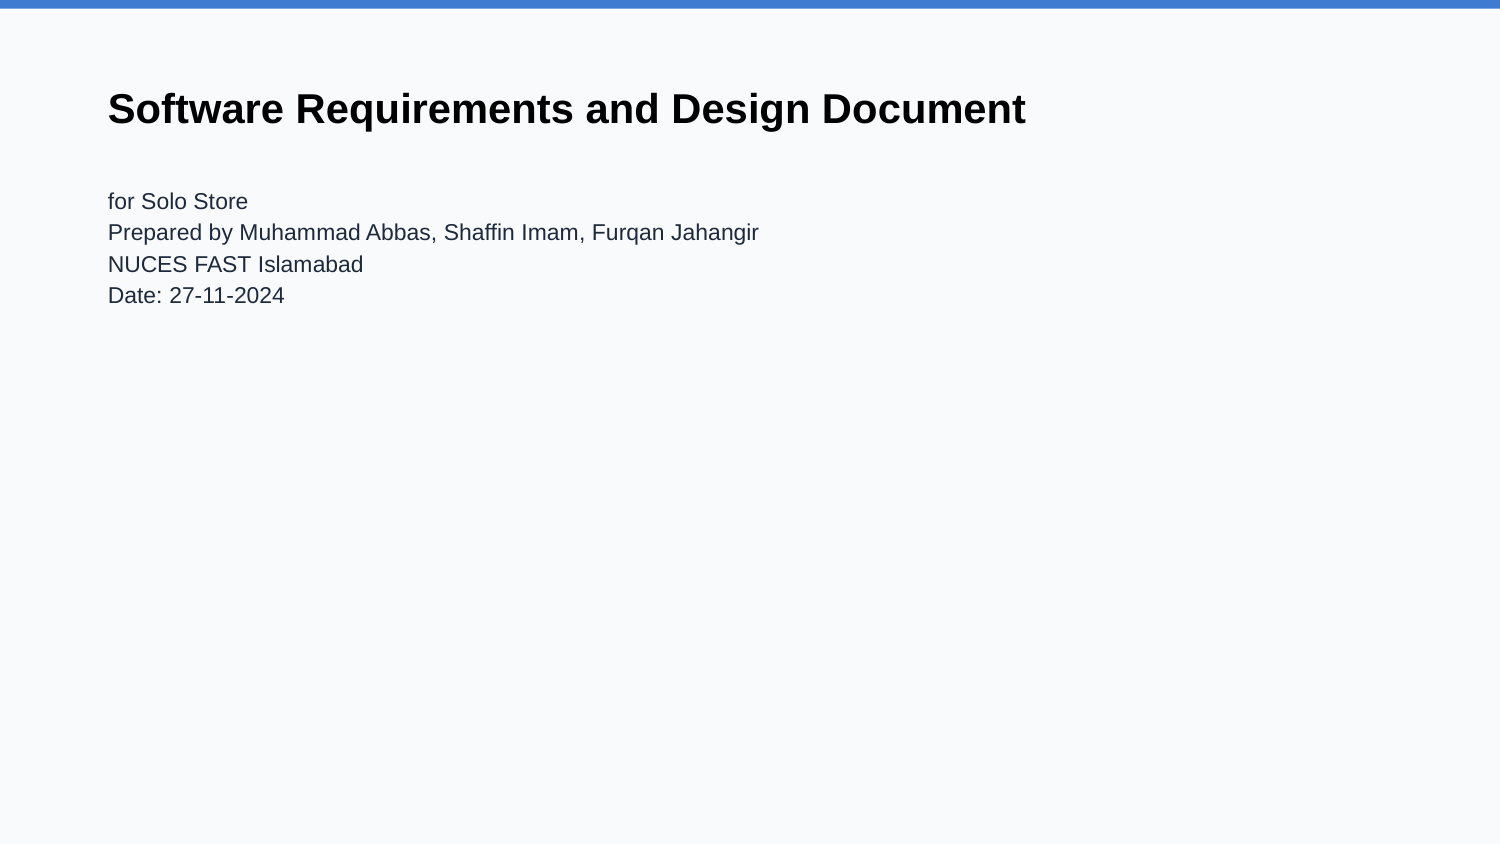

# Software Requirements and Design Document
for Solo Store
Prepared by Muhammad Abbas, Shaffin Imam, Furqan Jahangir
NUCES FAST Islamabad
Date: 27-11-2024